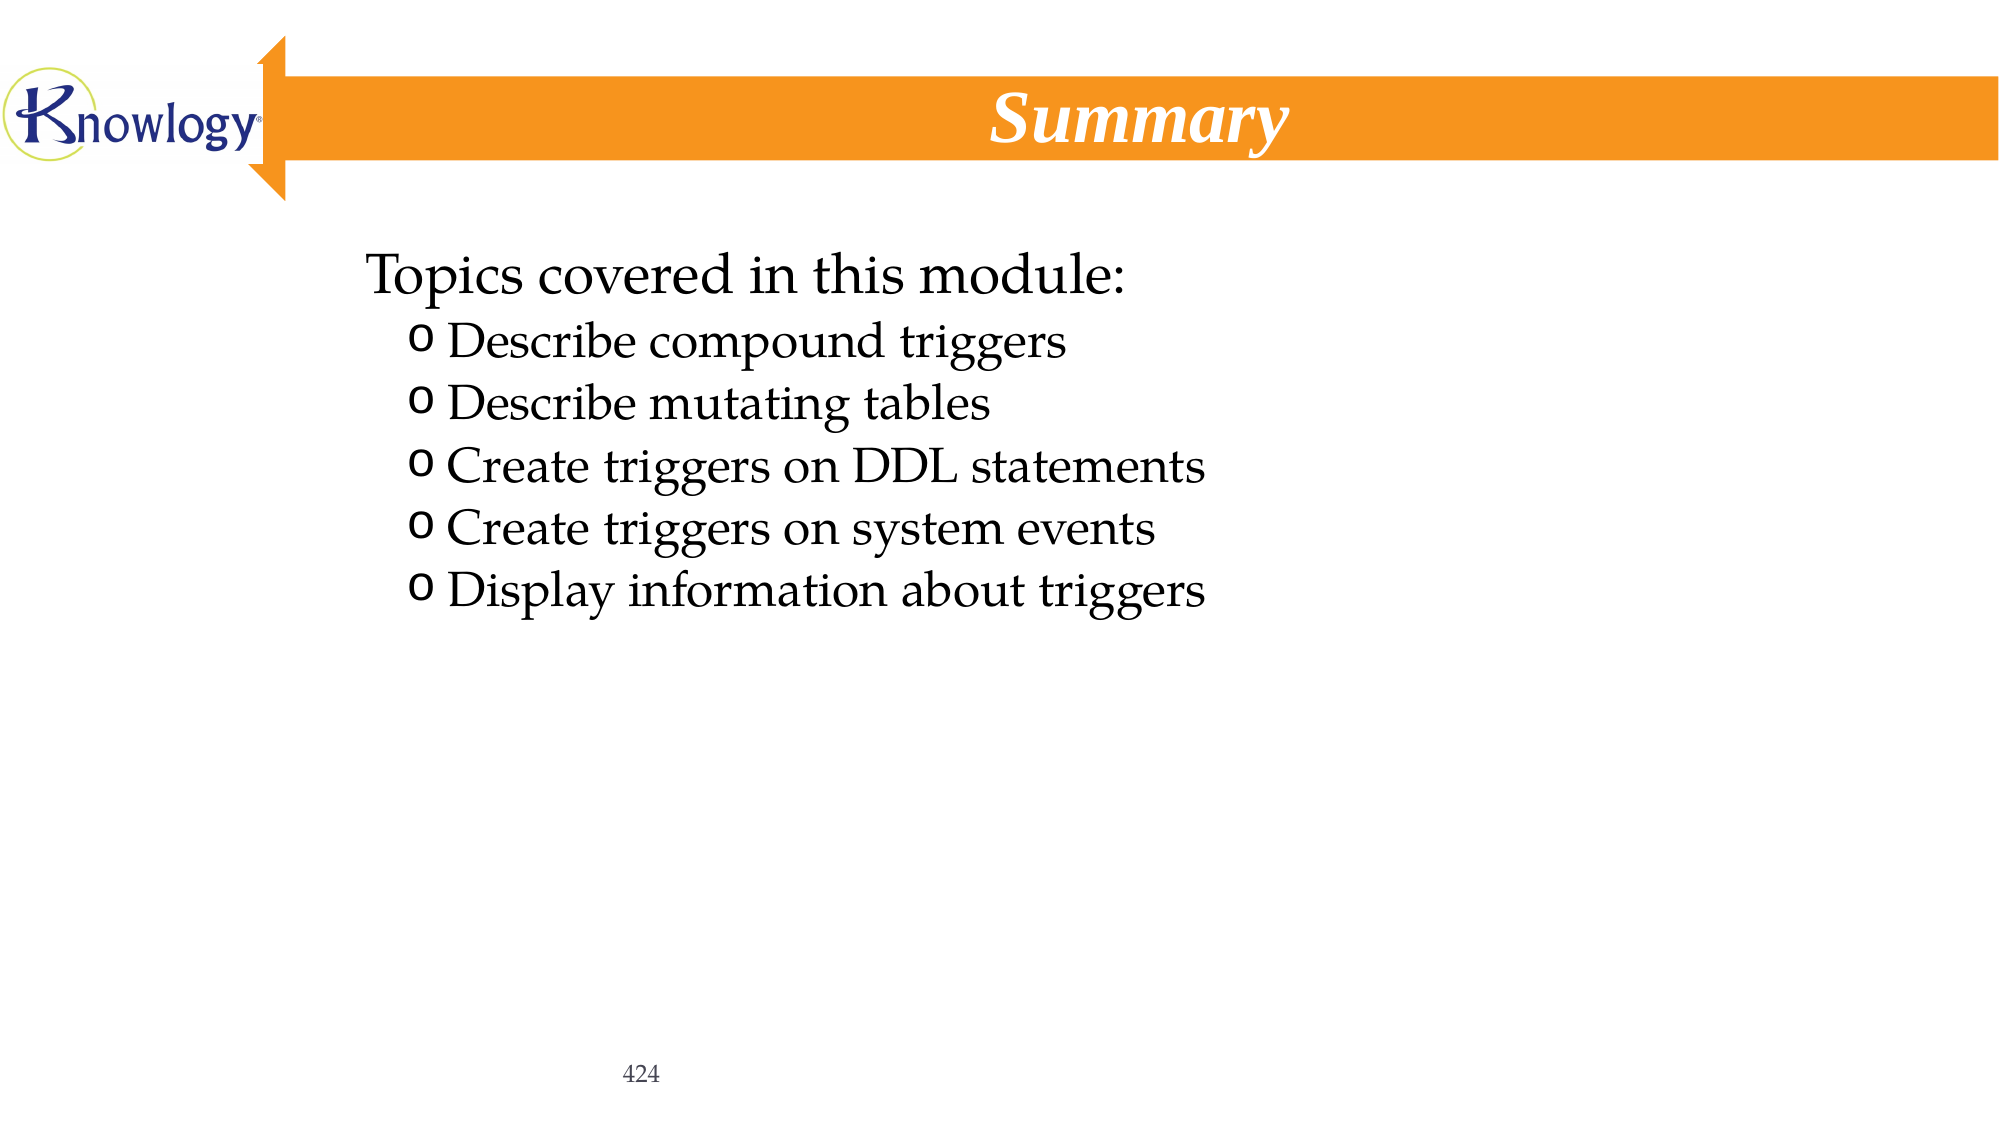

# Summary
Topics covered in this module:
Describe compound triggers
Describe mutating tables
Create triggers on DDL statements
Create triggers on system events
Display information about triggers
424